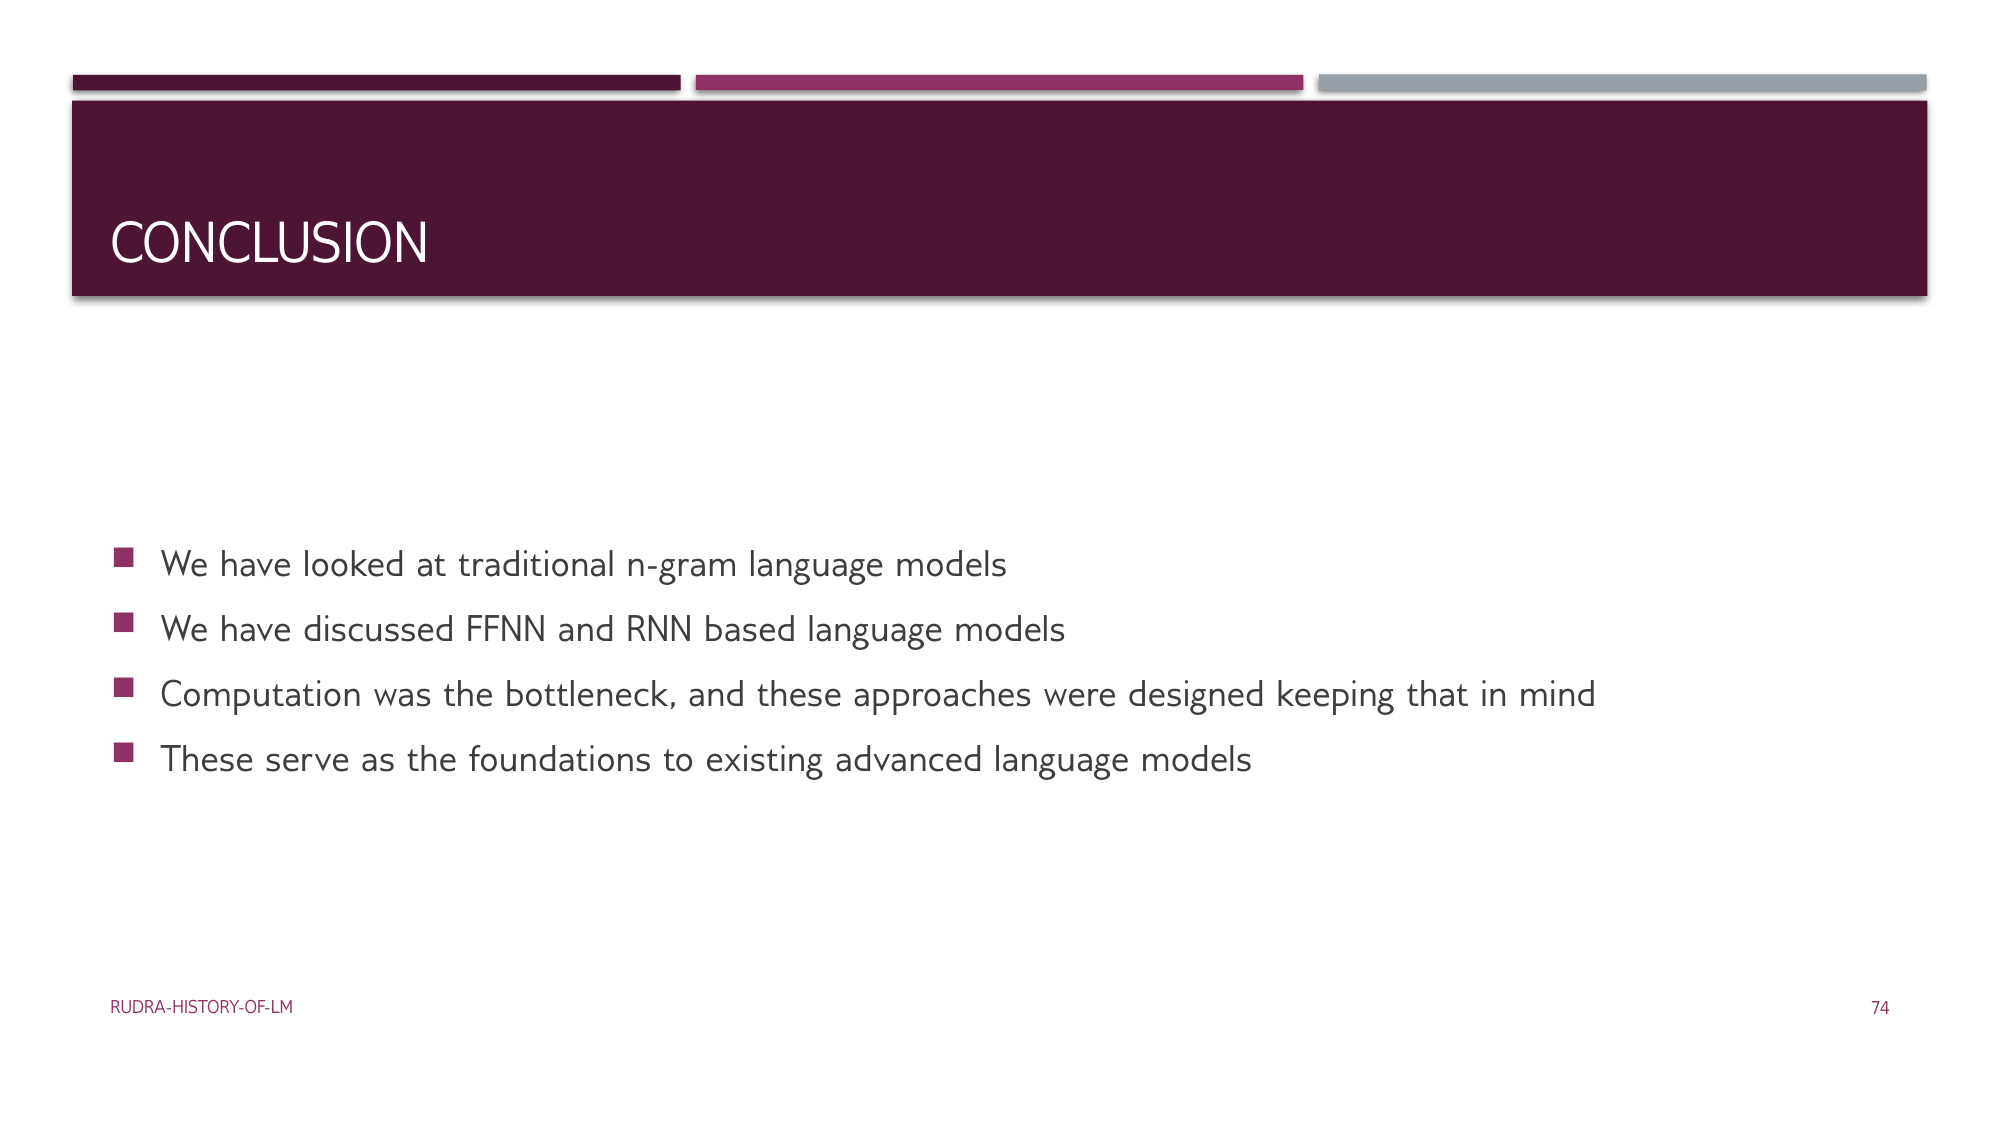

# Conclusion
We have looked at traditional n-gram language models
We have discussed FFNN and RNN based language models
Computation was the bottleneck, and these approaches were designed keeping that in mind
These serve as the foundations to existing advanced language models
Rudra-History-of-LM
74